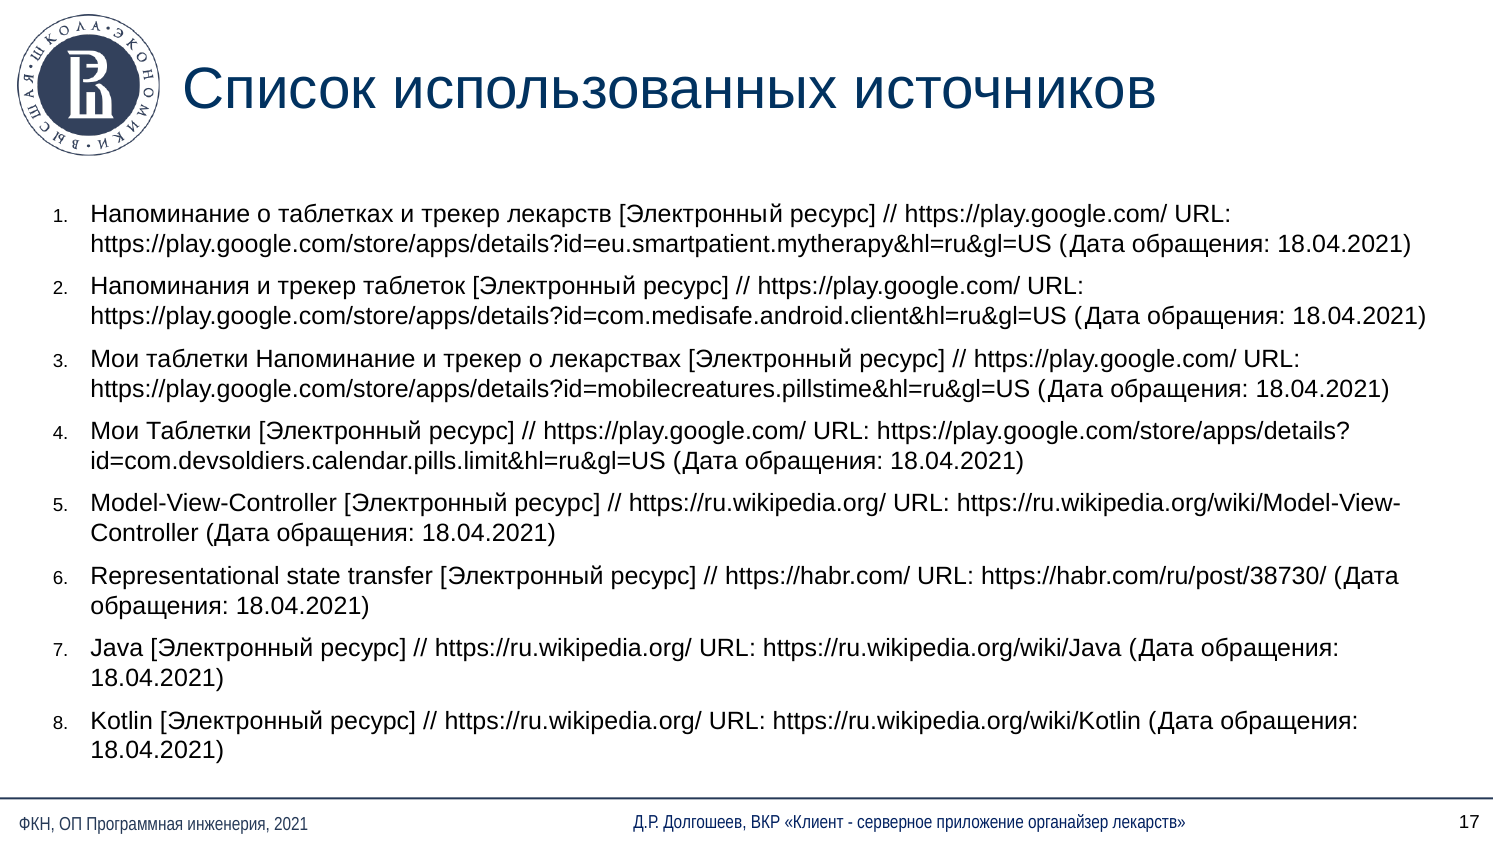

# Список использованных источников
Напоминание о таблетках и трекер лекарств [Электронный ресурс] // https://play.google.com/ URL: https://play.google.com/store/apps/details?id=eu.smartpatient.mytherapy&hl=ru&gl=US (Дата обращения: 18.04.2021)
Напоминания и трекер таблеток [Электронный ресурс] // https://play.google.com/ URL: https://play.google.com/store/apps/details?id=com.medisafe.android.client&hl=ru&gl=US (Дата обращения: 18.04.2021)
Мои таблетки Напоминание и трекер о лекарствах [Электронный ресурс] // https://play.google.com/ URL: https://play.google.com/store/apps/details?id=mobilecreatures.pillstime&hl=ru&gl=US (Дата обращения: 18.04.2021)
Мои Таблетки [Электронный ресурс] // https://play.google.com/ URL: https://play.google.com/store/apps/details?id=com.devsoldiers.calendar.pills.limit&hl=ru&gl=US (Дата обращения: 18.04.2021)
Model-View-Controller [Электронный ресурс] // https://ru.wikipedia.org/ URL: https://ru.wikipedia.org/wiki/Model-View-Controller (Дата обращения: 18.04.2021)
Representational state transfer [Электронный ресурс] // https://habr.com/ URL: https://habr.com/ru/post/38730/ (Дата обращения: 18.04.2021)
Java [Электронный ресурс] // https://ru.wikipedia.org/ URL: https://ru.wikipedia.org/wiki/Java (Дата обращения: 18.04.2021)
Kotlin [Электронный ресурс] // https://ru.wikipedia.org/ URL: https://ru.wikipedia.org/wiki/Kotlin (Дата обращения: 18.04.2021)

17
Д.Р. Долгошеев, ВКР «Клиент - серверное приложение органайзер лекарств»